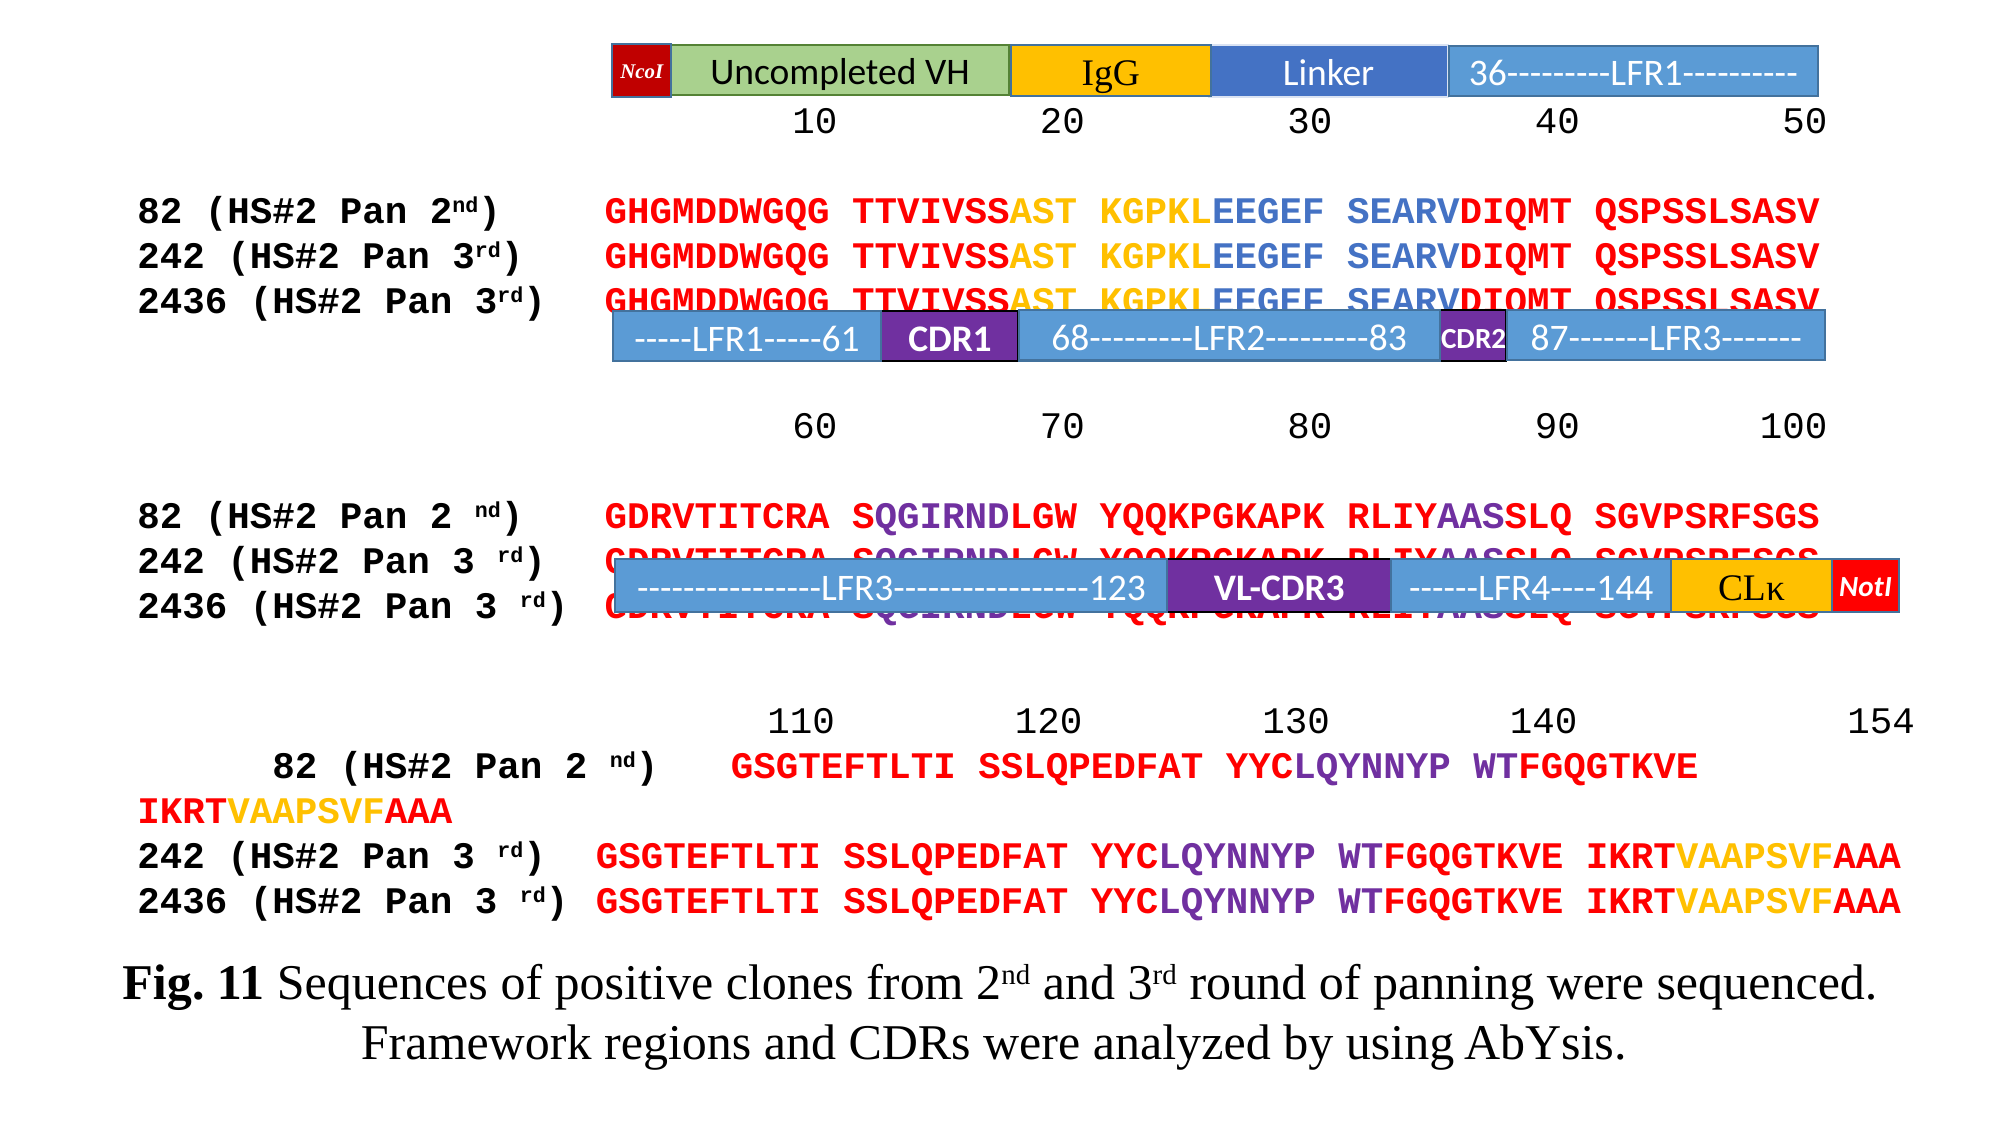

10         20         30         40         50
82 (HS#2 Pan 2nd)     GHGMDDWGQG TTVIVSSAST KGPKLEEGEF SEARVDIQMT QSPSSLSASV
242 (HS#2 Pan 3rd)    GHGMDDWGQG TTVIVSSAST KGPKLEEGEF SEARVDIQMT QSPSSLSASV 2436 (HS#2 Pan 3rd)   GHGMDDWGQG TTVIVSSAST KGPKLEEGEF SEARVDIQMT QSPSSLSASV

                             60         70         80         90        100
82 (HS#2 Pan 2 nd)    GDRVTITCRA SQGIRNDLGW YQQKPGKAPK RLIYAASSLQ SGVPSRFSGS
242 (HS#2 Pan 3 rd)   GDRVTITCRA SQGIRNDLGW YQQKPGKAPK RLIYAASSLQ SGVPSRFSGS 2436 (HS#2 Pan 3 rd)  GDRVTITCRA SQGIRNDLGW YQQKPGKAPK RLIYAASSLQ SGVPSRFSGS

                            110        120        130        140            154       82 (HS#2 Pan 2 nd)    GSGTEFTLTI SSLQPEDFAT YYCLQYNNYP WTFGQGTKVE IKRTVAAPSVFAAA
242 (HS#2 Pan 3 rd)   GSGTEFTLTI SSLQPEDFAT YYCLQYNNYP WTFGQGTKVE IKRTVAAPSVFAAA
2436 (HS#2 Pan 3 rd)  GSGTEFTLTI SSLQPEDFAT YYCLQYNNYP WTFGQGTKVE IKRTVAAPSVFAAA
Uncompleted VH
Linker
36---------LFR1----------
87-------LFR3-------

68---------LFR2---------83
-----LFR1-----61
CDR1
CDR2
----------------LFR3-----------------123
VL-CDR3
------LFR4----144

IgG
NcoI

CLκ
NotI
Fig. 11 Sequences of positive clones from 2nd and 3rd round of panning were sequenced. Framework regions and CDRs were analyzed by using AbYsis.